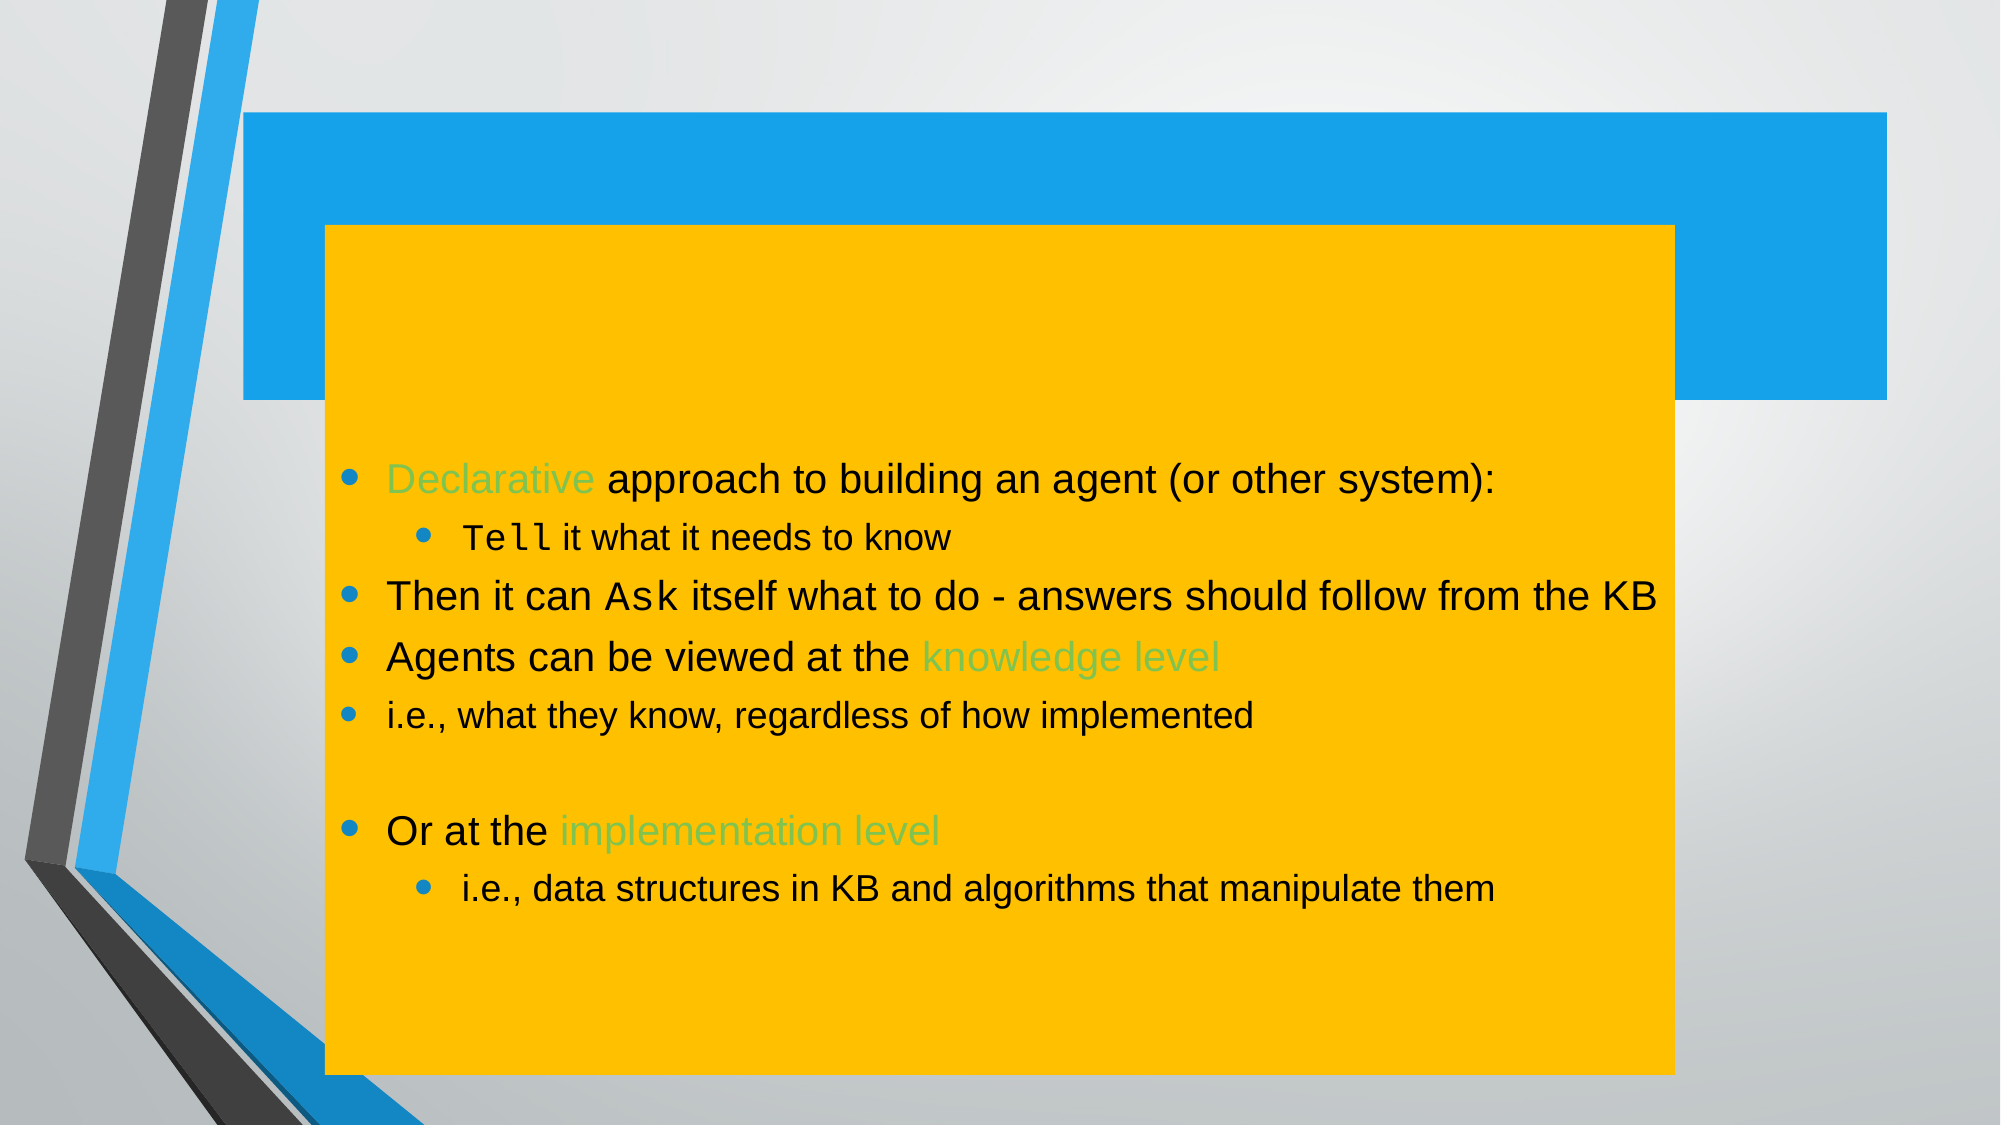

# Knowledge bases

Declarative approach to building an agent (or other system):
Tell it what it needs to know
Then it can Ask itself what to do - answers should follow from the KB
Agents can be viewed at the knowledge level
i.e., what they know, regardless of how implemented

Or at the implementation level
i.e., data structures in KB and algorithms that manipulate them